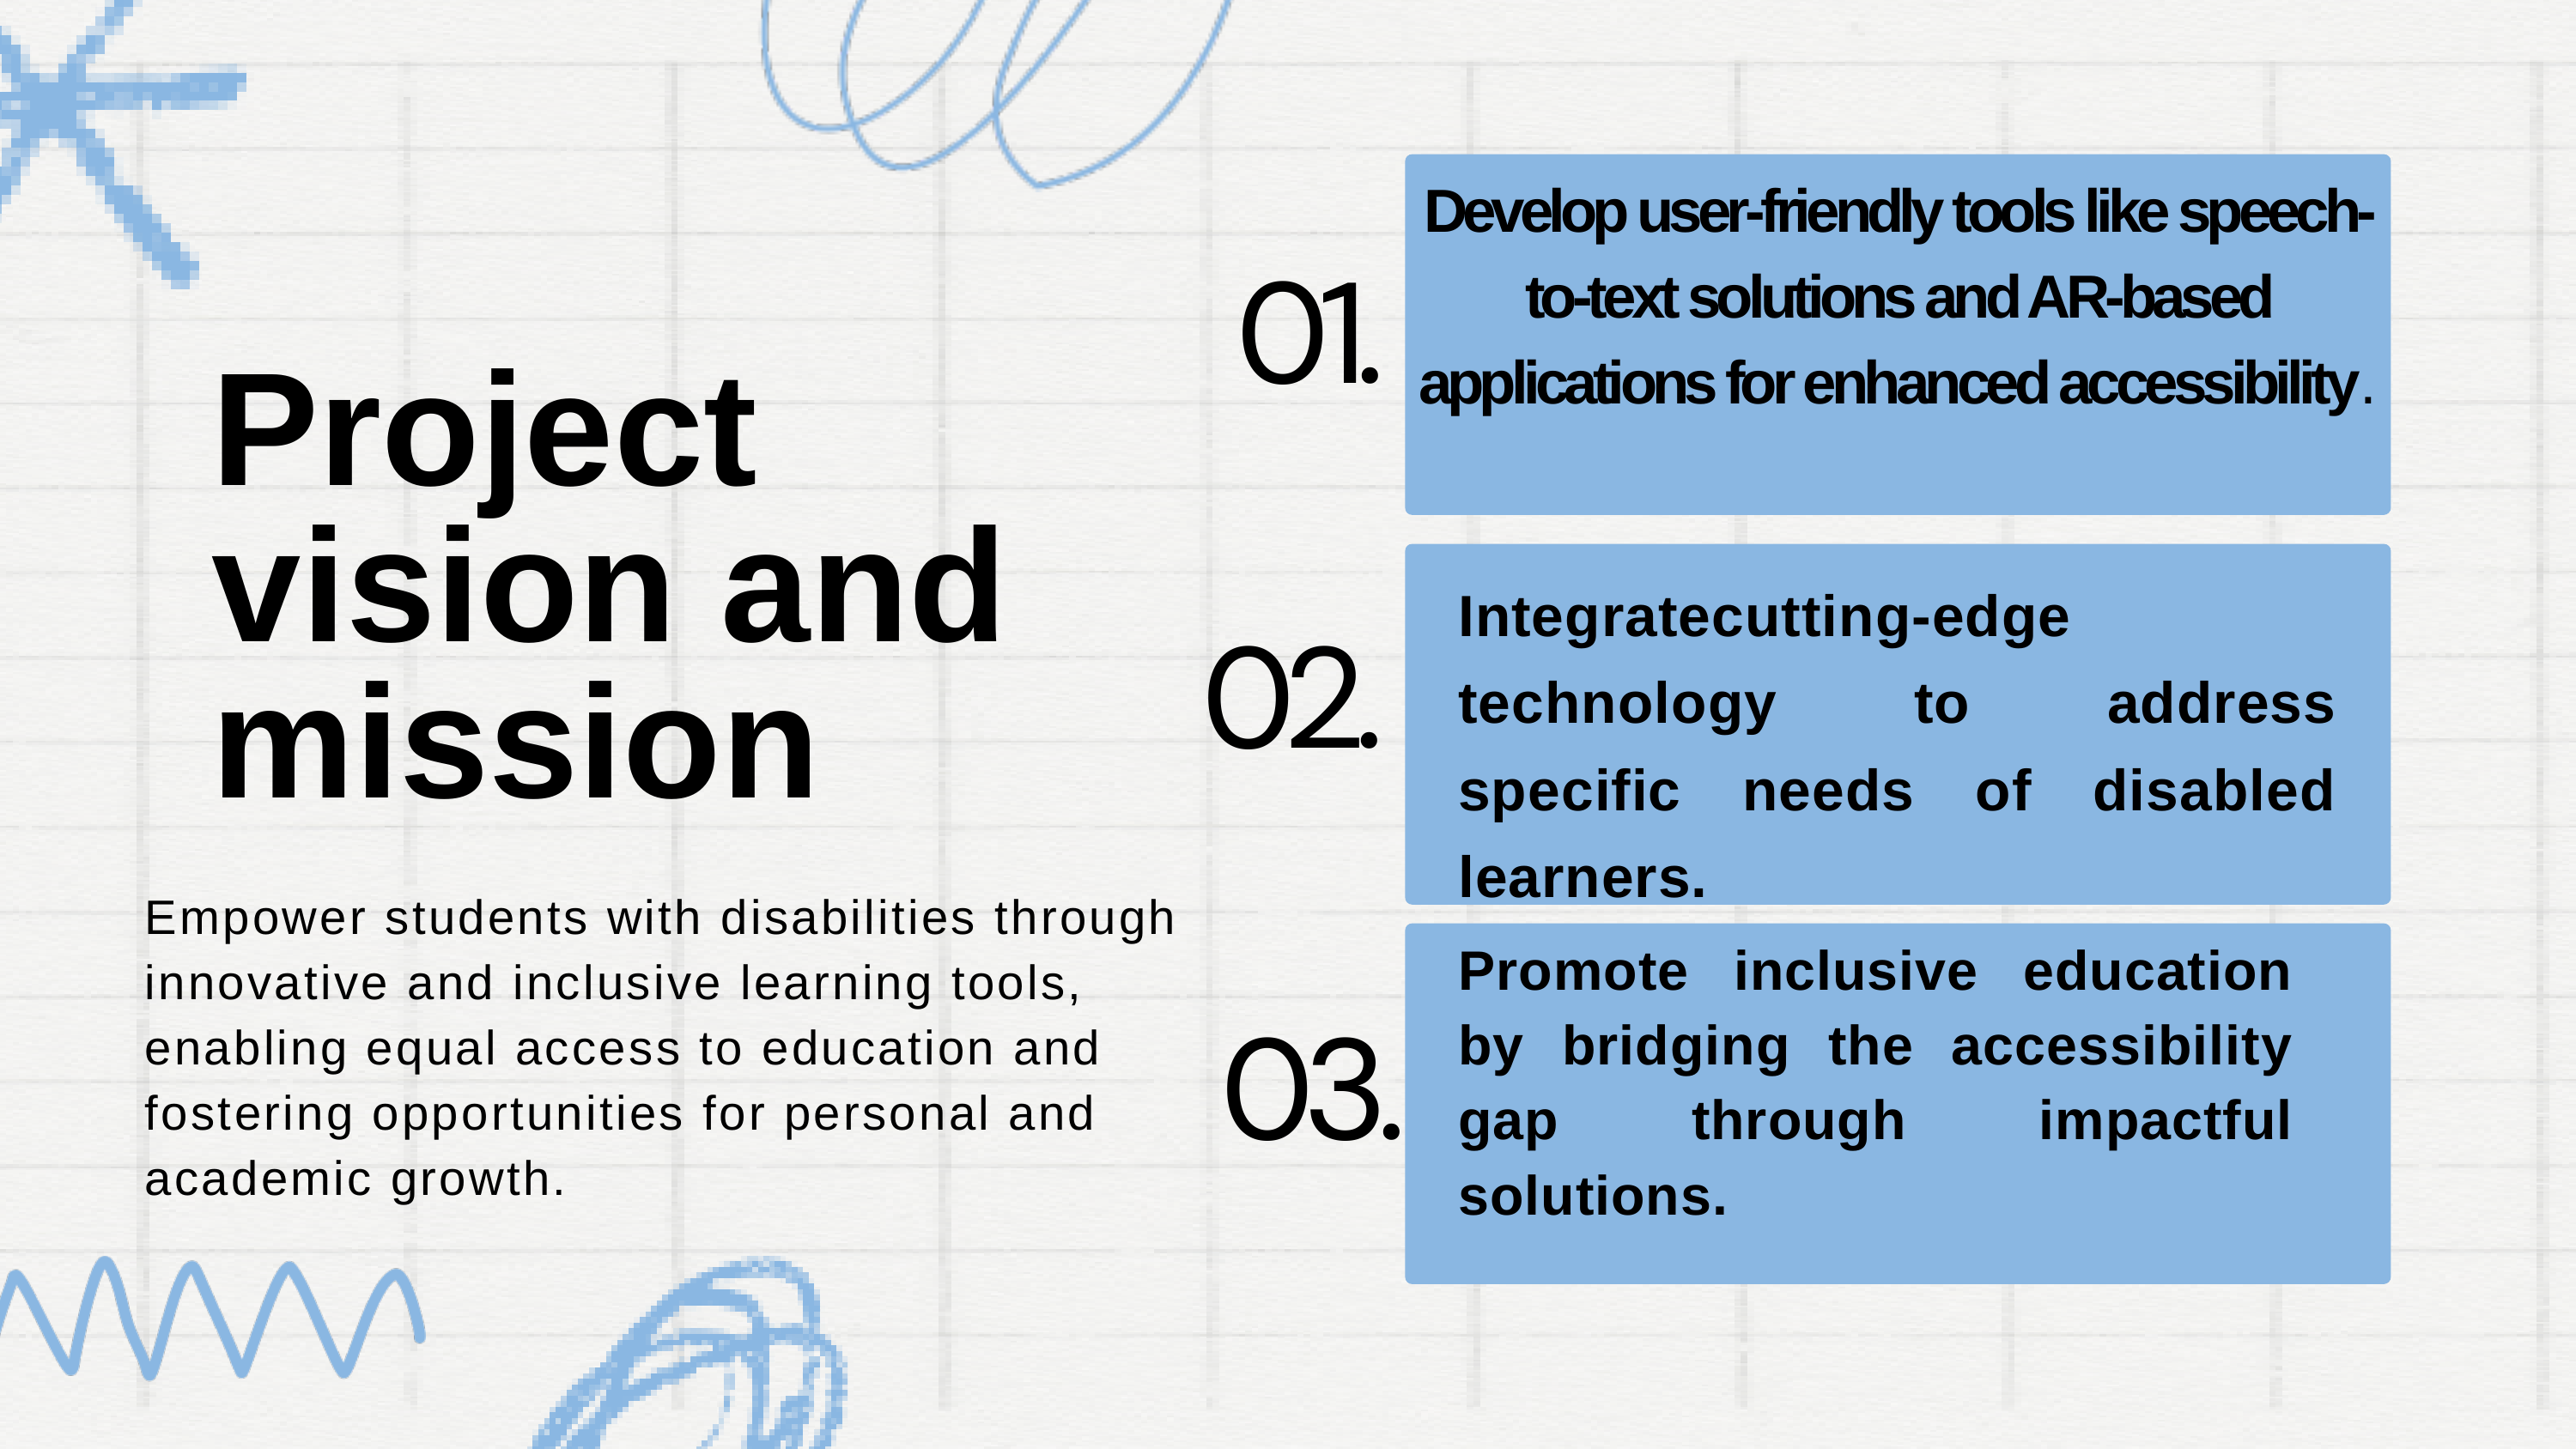

Develop user-friendly tools like speech-to-text solutions and AR-based applications for enhanced accessibility.

01.
Project vision and mission

Integratecutting-edge technology to address specific needs of disabled learners.

02.
Empower students with disabilities through innovative and inclusive learning tools, enabling equal access to education and fostering opportunities for personal and academic growth.

Promote inclusive education by bridging the accessibility gap through impactful solutions.

03.